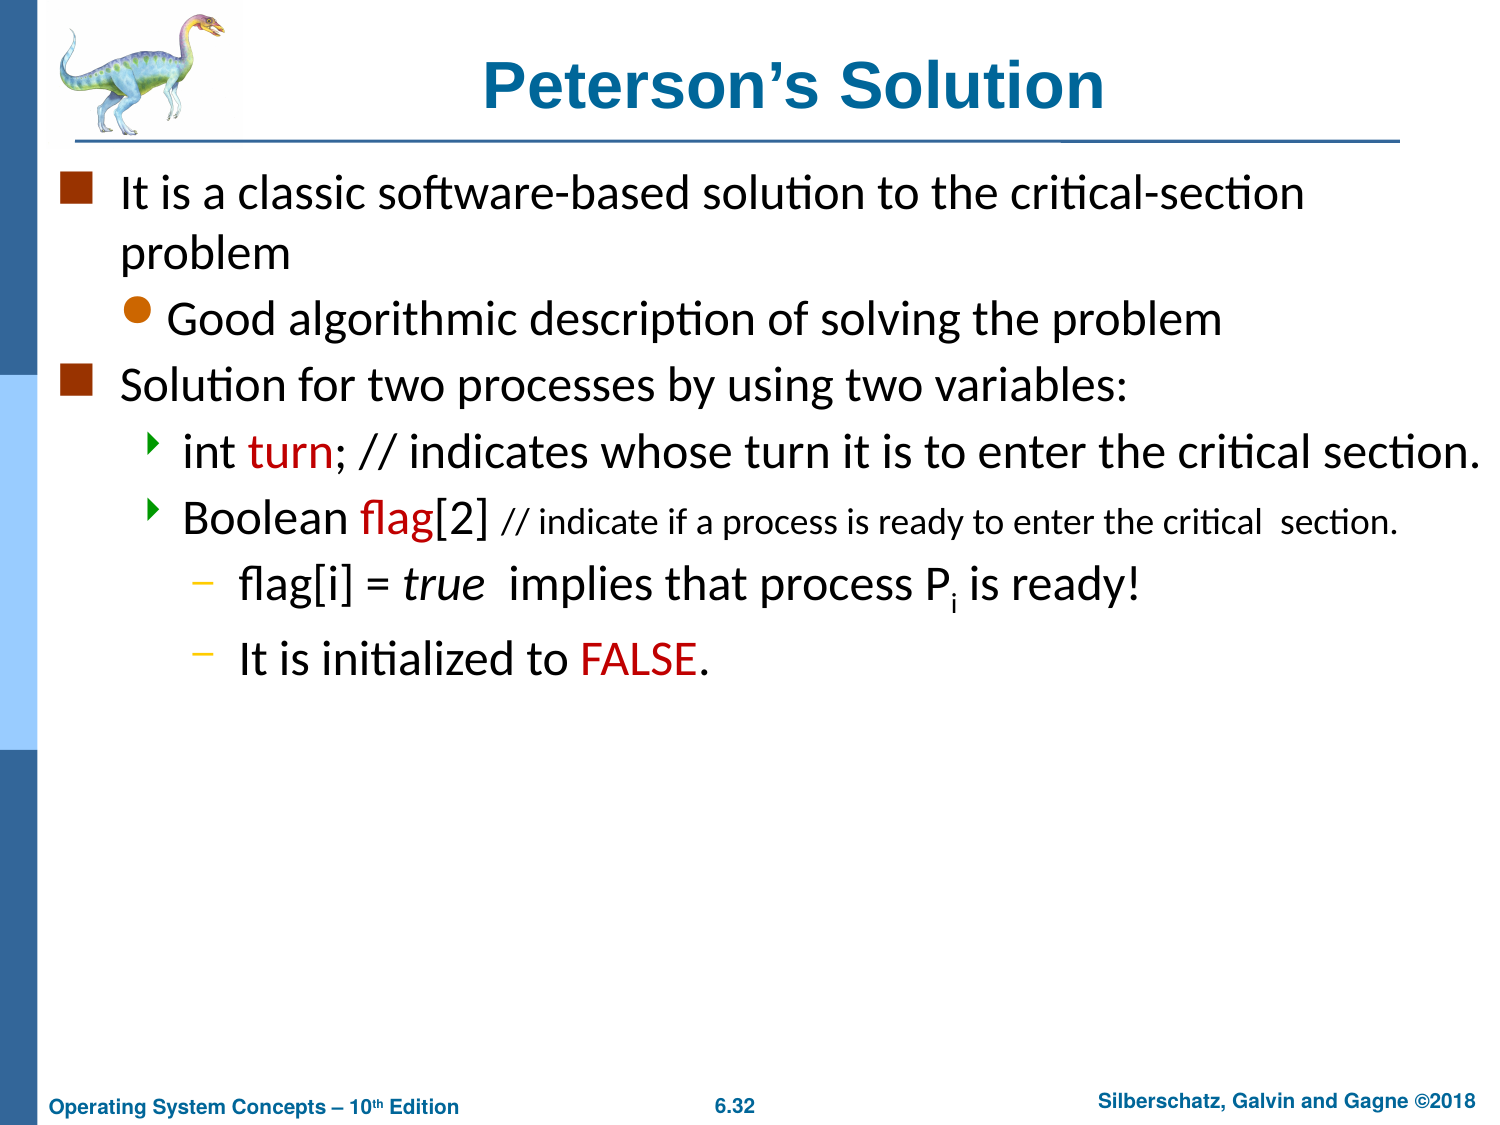

# Peterson’s Solution
It is a classic software-based solution to the critical-section problem
Good algorithmic description of solving the problem
Solution for two processes by using two variables:
int turn; // indicates whose turn it is to enter the critical section.
Boolean flag[2] // indicate if a process is ready to enter the critical  section.
flag[i] = true  implies that process Pi is ready!
It is initialized to FALSE.